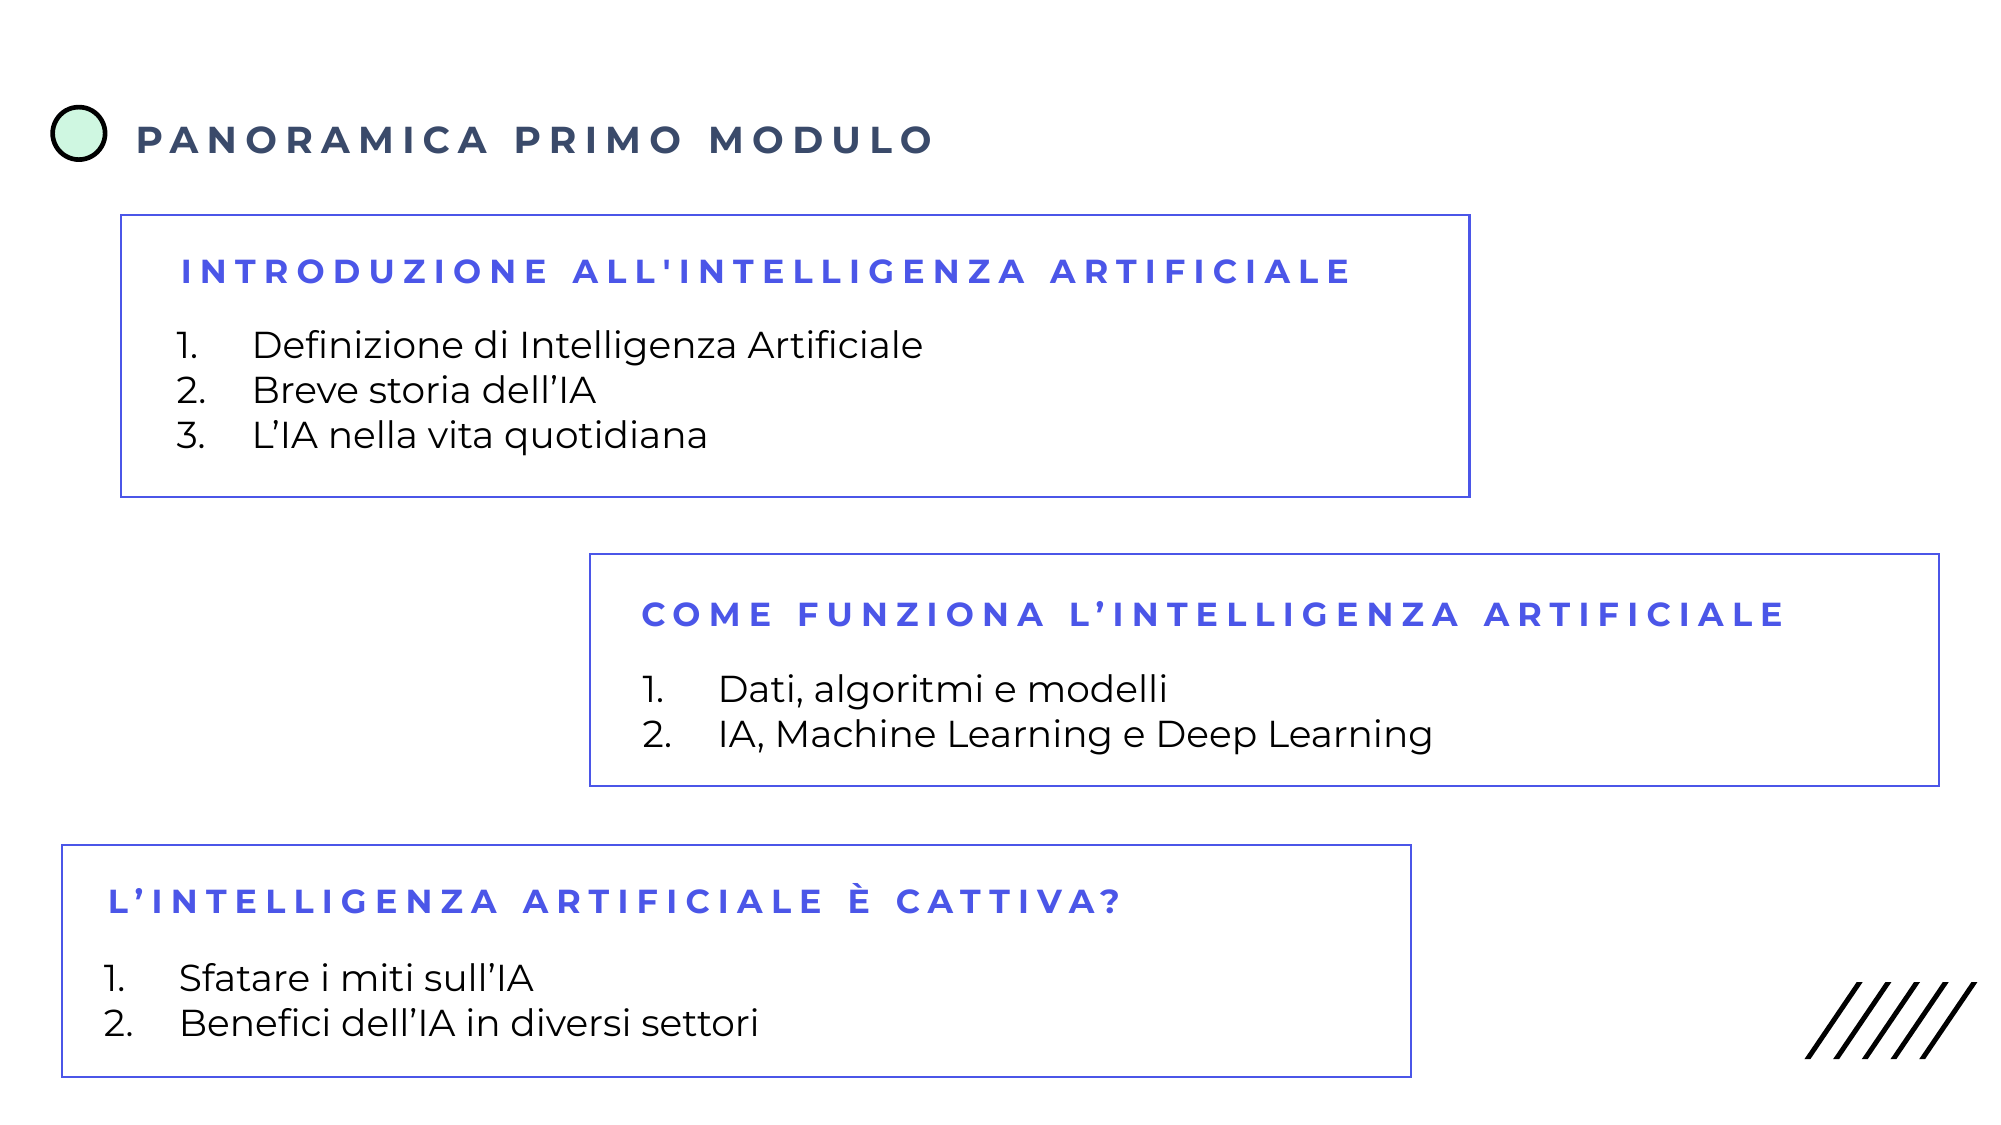

PANORAMICA PRIMO MODULO

Introduzione all'Intelligenza Artificiale
Definizione di Intelligenza Artificiale
Breve storia dell’IA
L’IA nella vita quotidiana

Come funziona l’intelligenza artificiale
Dati, algoritmi e modelli
IA, Machine Learning e Deep Learning

L’intelligenza artificiale è cattiva?
Sfatare i miti sull’IA
Benefici dell’IA in diversi settori